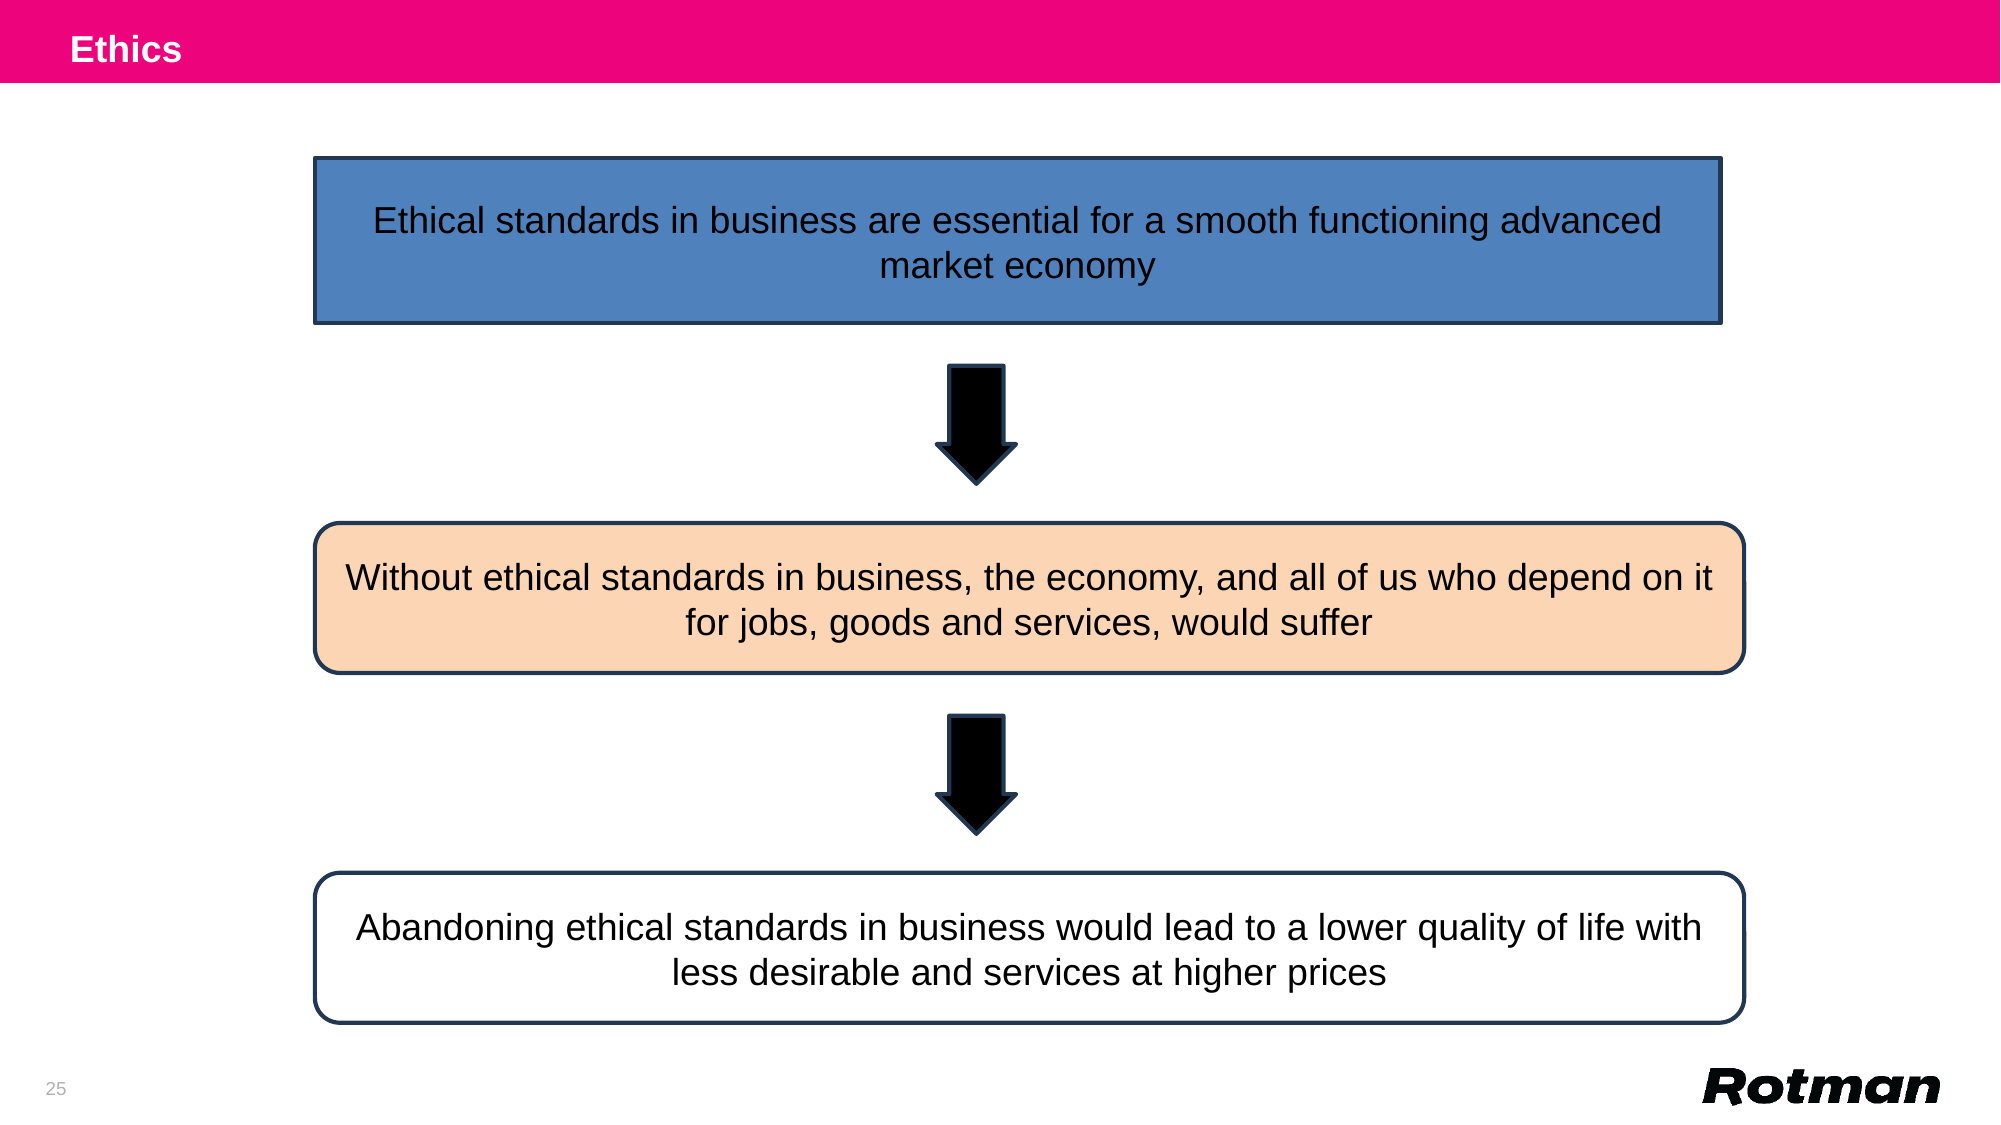

Ethics

Ethical standards in business are essential for a smooth functioning advanced market economy

Without ethical standards in business, the economy, and all of us who depend on it for jobs, goods and services, would suffer

Abandoning ethical standards in business would lead to a lower quality of life with less desirable and services at higher prices
25